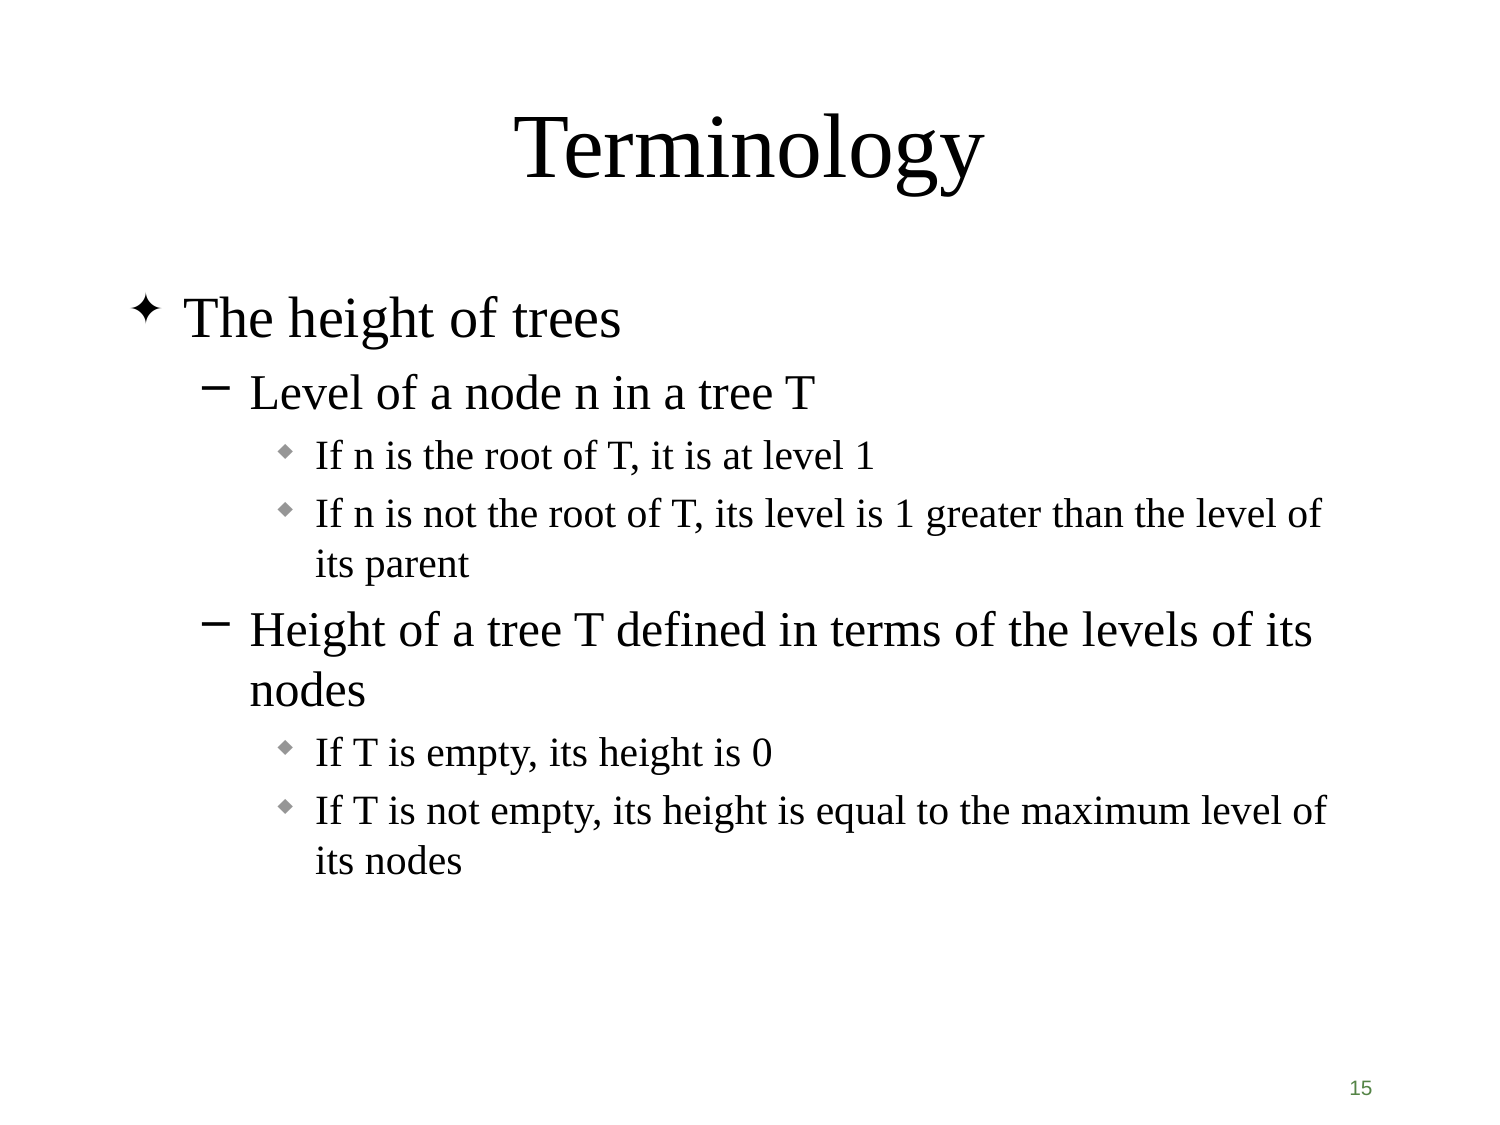

# Terminology
The height of trees
Level of a node n in a tree T
If n is the root of T, it is at level 1
If n is not the root of T, its level is 1 greater than the level of its parent
Height of a tree T defined in terms of the levels of its nodes
If T is empty, its height is 0
If T is not empty, its height is equal to the maximum level of its nodes
15